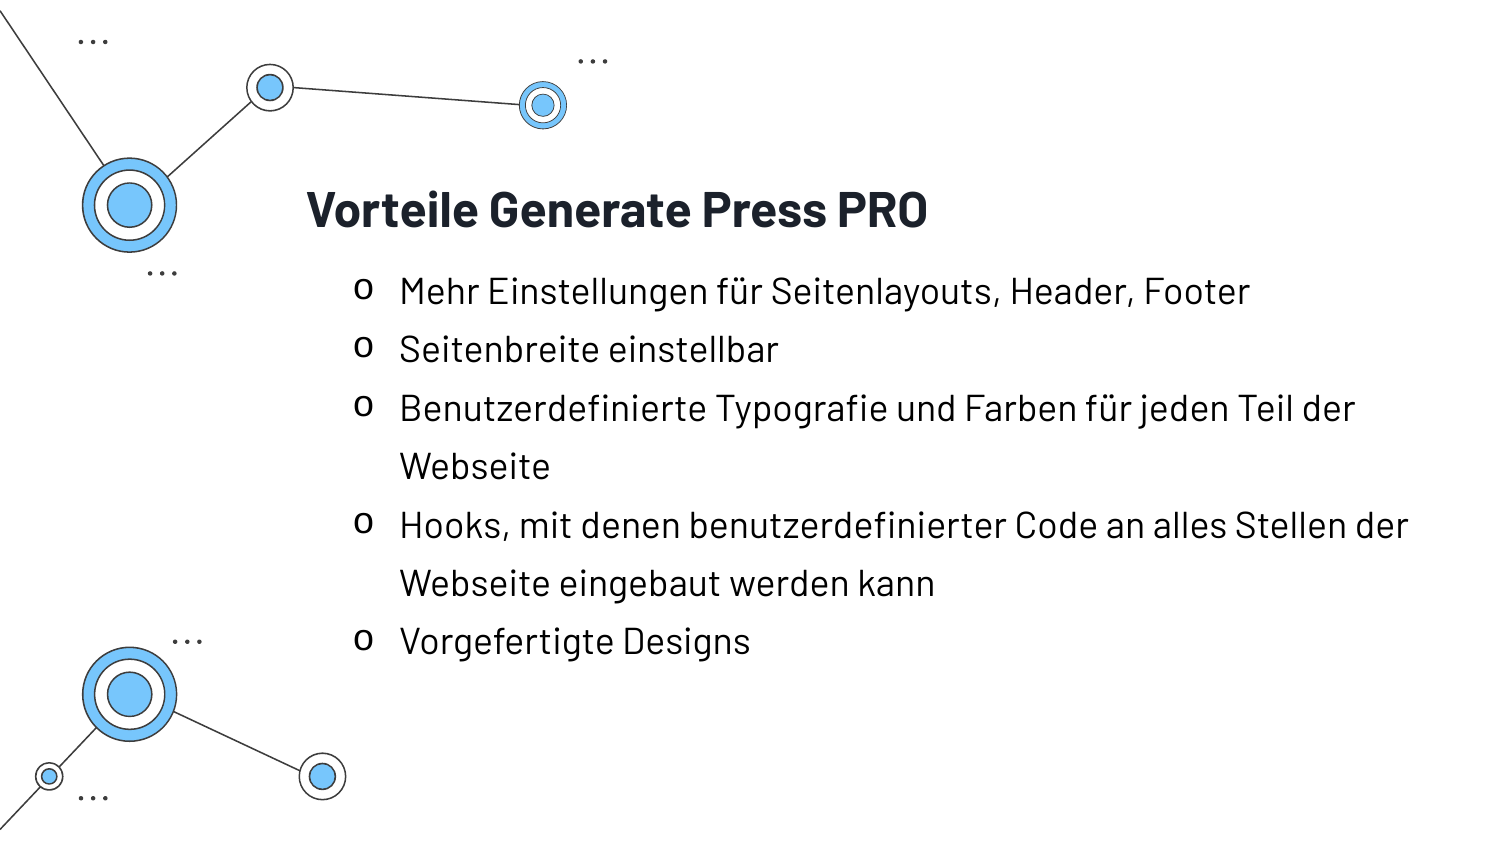

Vorteile Generate Press PRO
Mehr Einstellungen für Seitenlayouts, Header, Footer
Seitenbreite einstellbar
Benutzerdefinierte Typografie und Farben für jeden Teil der Webseite
Hooks, mit denen benutzerdefinierter Code an alles Stellen der Webseite eingebaut werden kann
Vorgefertigte Designs